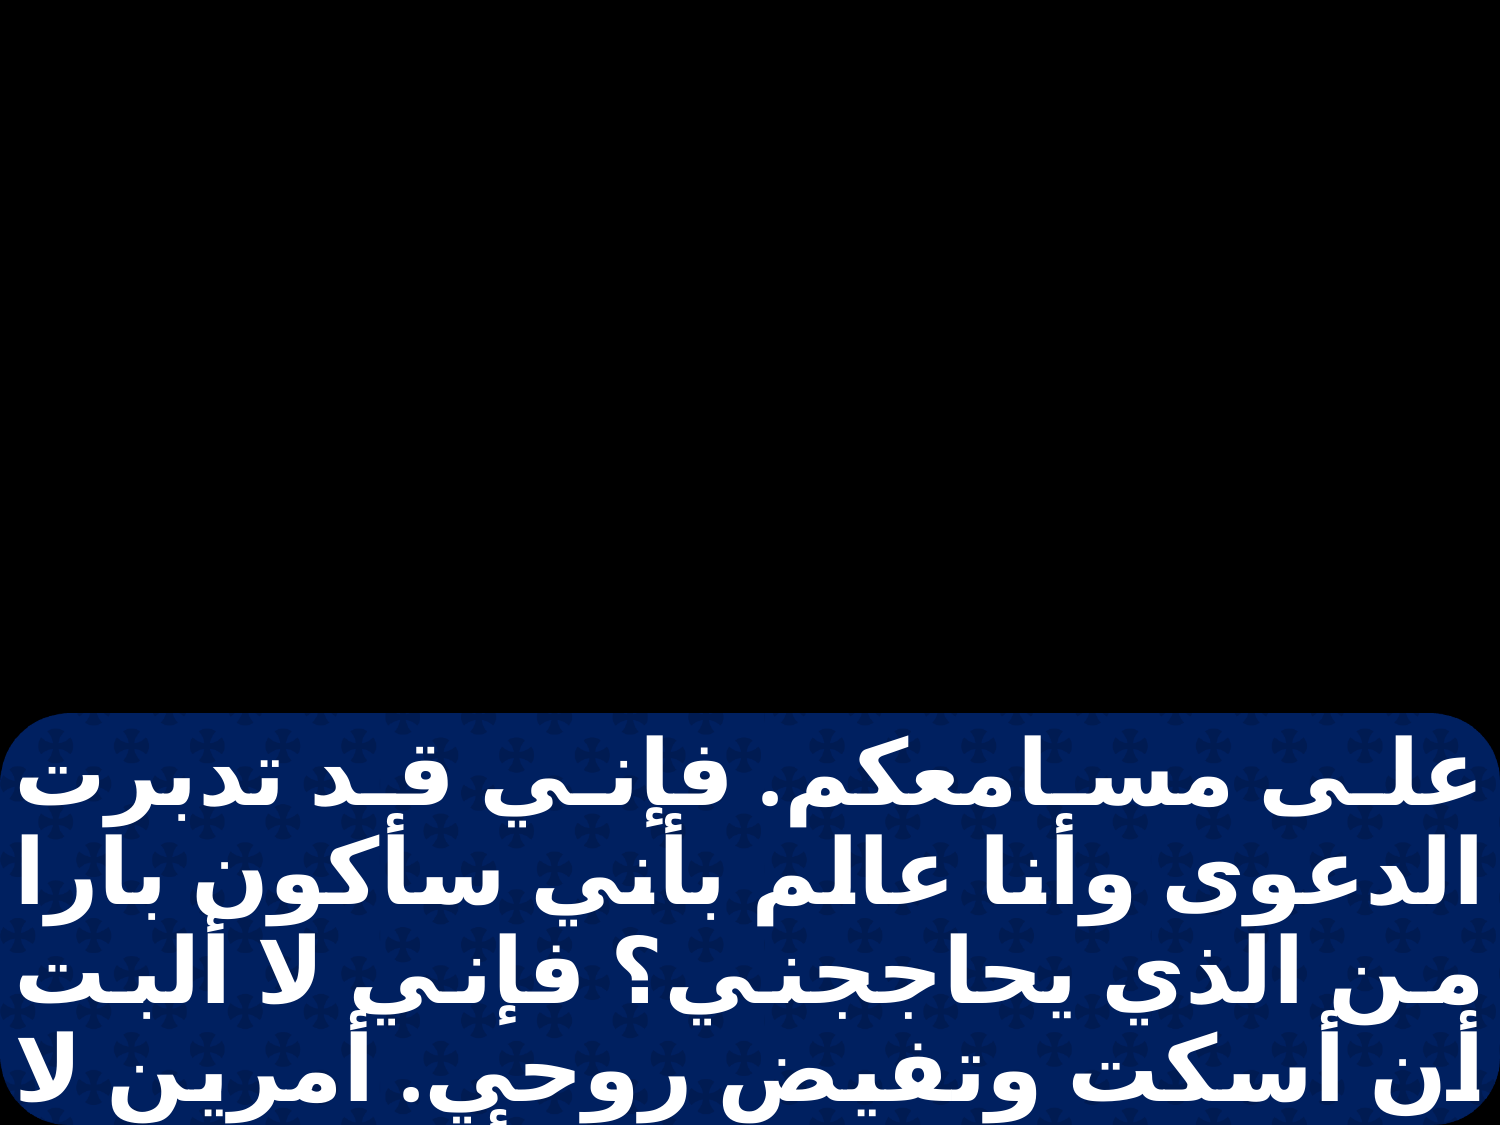

على مسامعكم. فإني قد تدبرت الدعوى وأنا عالم بأني سأكون بارا من الذي يحاججني؟ فإني لا ألبت أن أسكت وتفيض روحي. أمرين لا تفعل بي، فحينئذ لا أتوارى عن وجهك. أزل عني يدك،